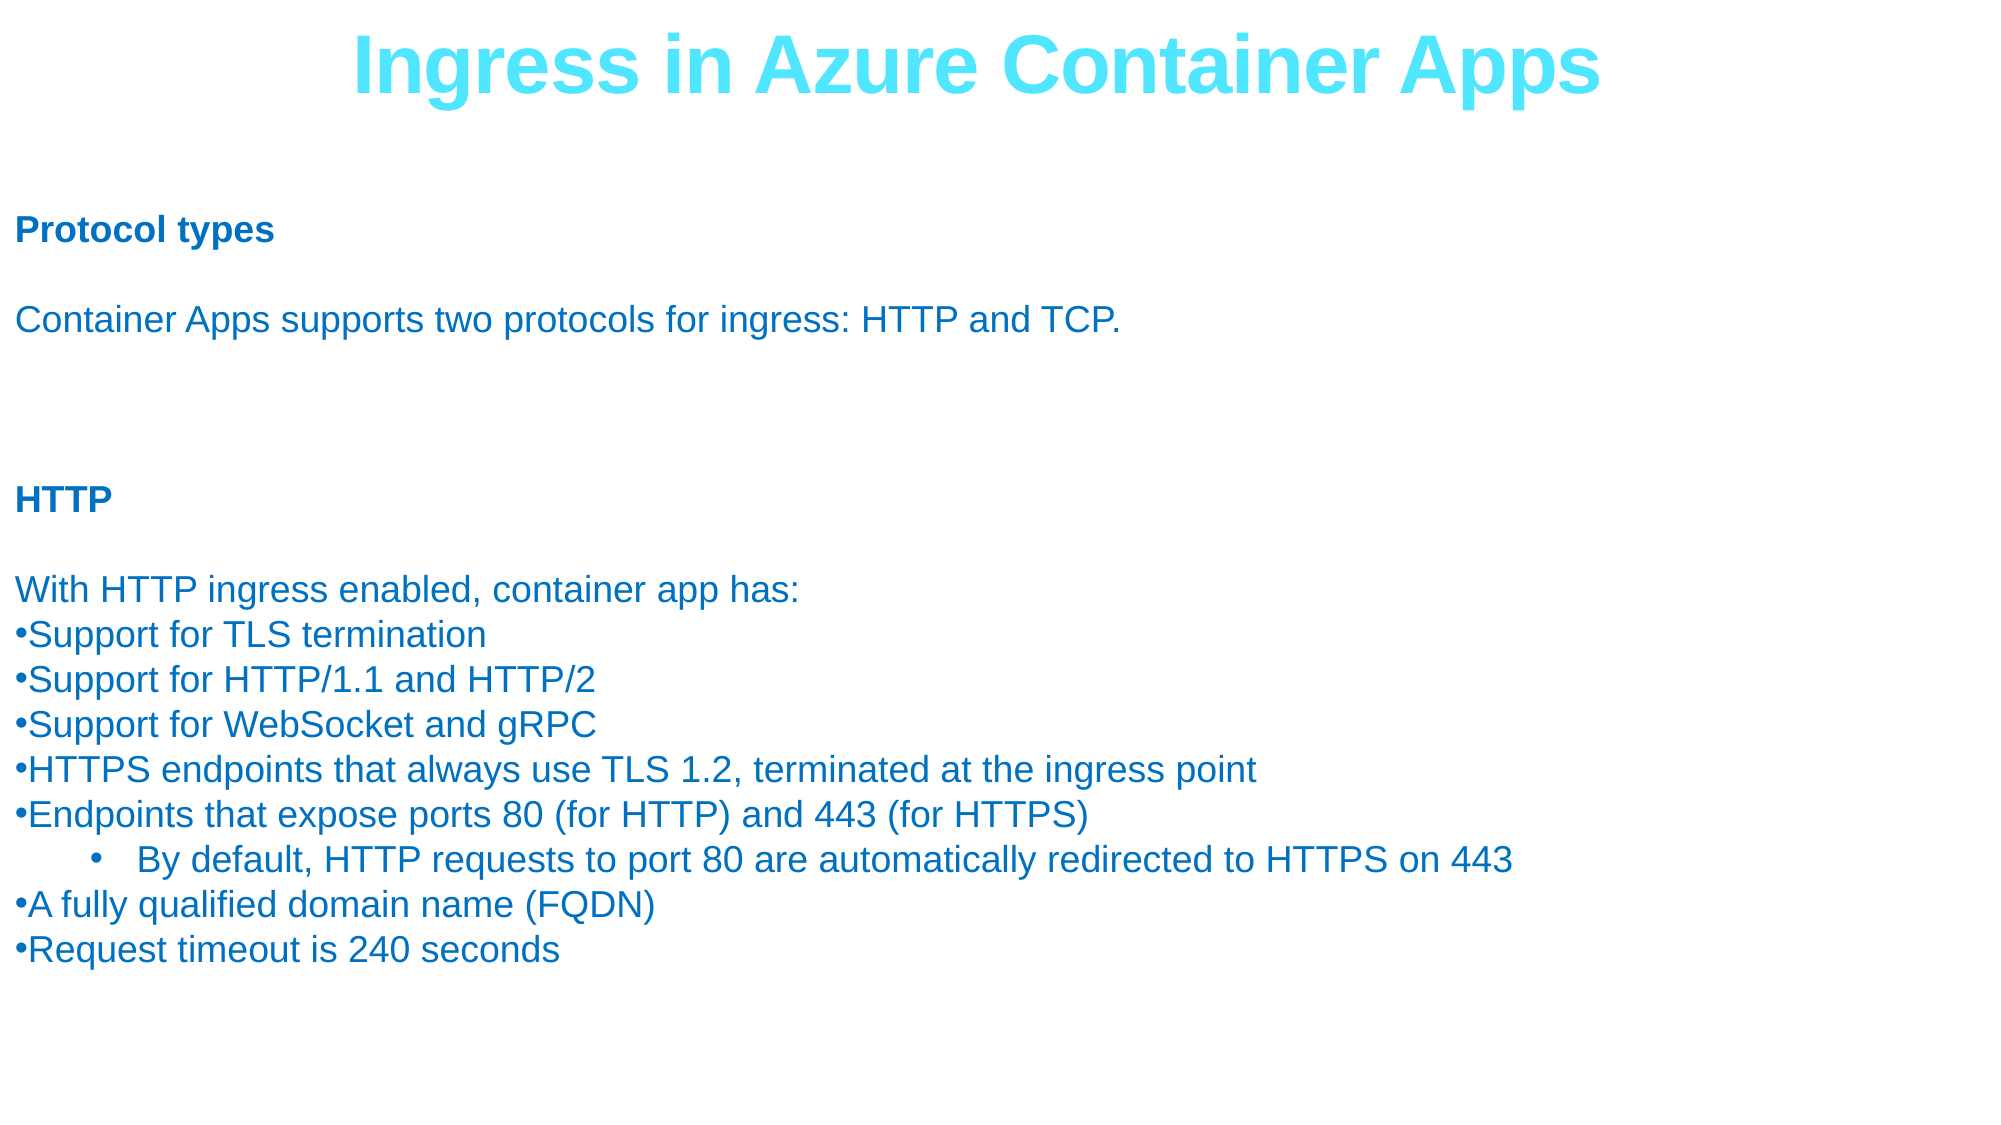

# Ingress in Azure Container Apps
Protocol types

Container Apps supports two protocols for ingress: HTTP and TCP.

HTTP

With HTTP ingress enabled, container app has:
Support for TLS termination
Support for HTTP/1.1 and HTTP/2
Support for WebSocket and gRPC
HTTPS endpoints that always use TLS 1.2, terminated at the ingress point
Endpoints that expose ports 80 (for HTTP) and 443 (for HTTPS)
By default, HTTP requests to port 80 are automatically redirected to HTTPS on 443
A fully qualified domain name (FQDN)
Request timeout is 240 seconds